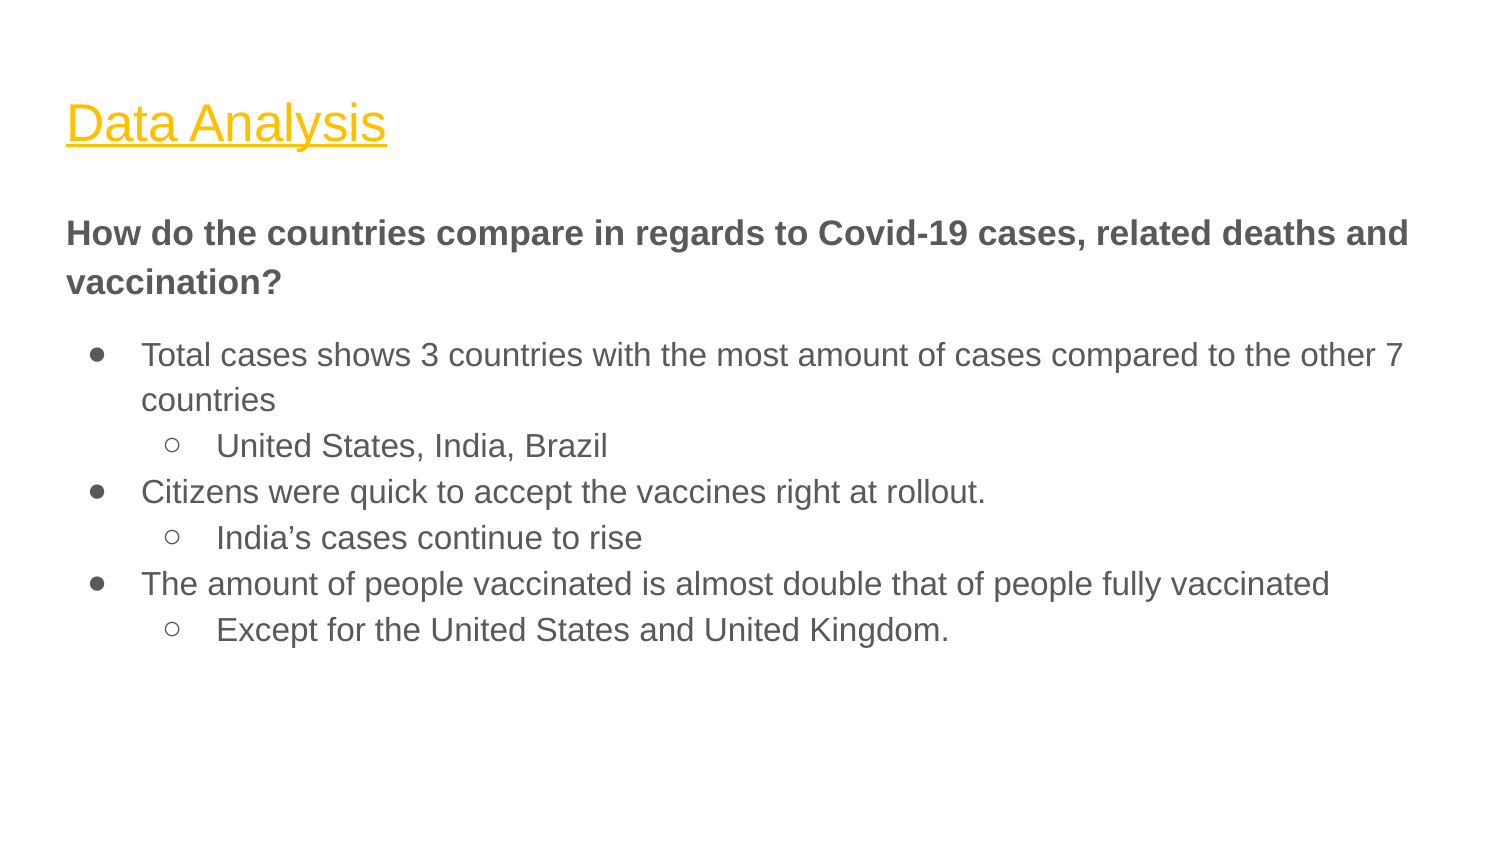

# Data Analysis
How do the countries compare in regards to Covid-19 cases, related deaths and vaccination?
Total cases shows 3 countries with the most amount of cases compared to the other 7 countries
United States, India, Brazil
Citizens were quick to accept the vaccines right at rollout.
India’s cases continue to rise
The amount of people vaccinated is almost double that of people fully vaccinated
Except for the United States and United Kingdom.